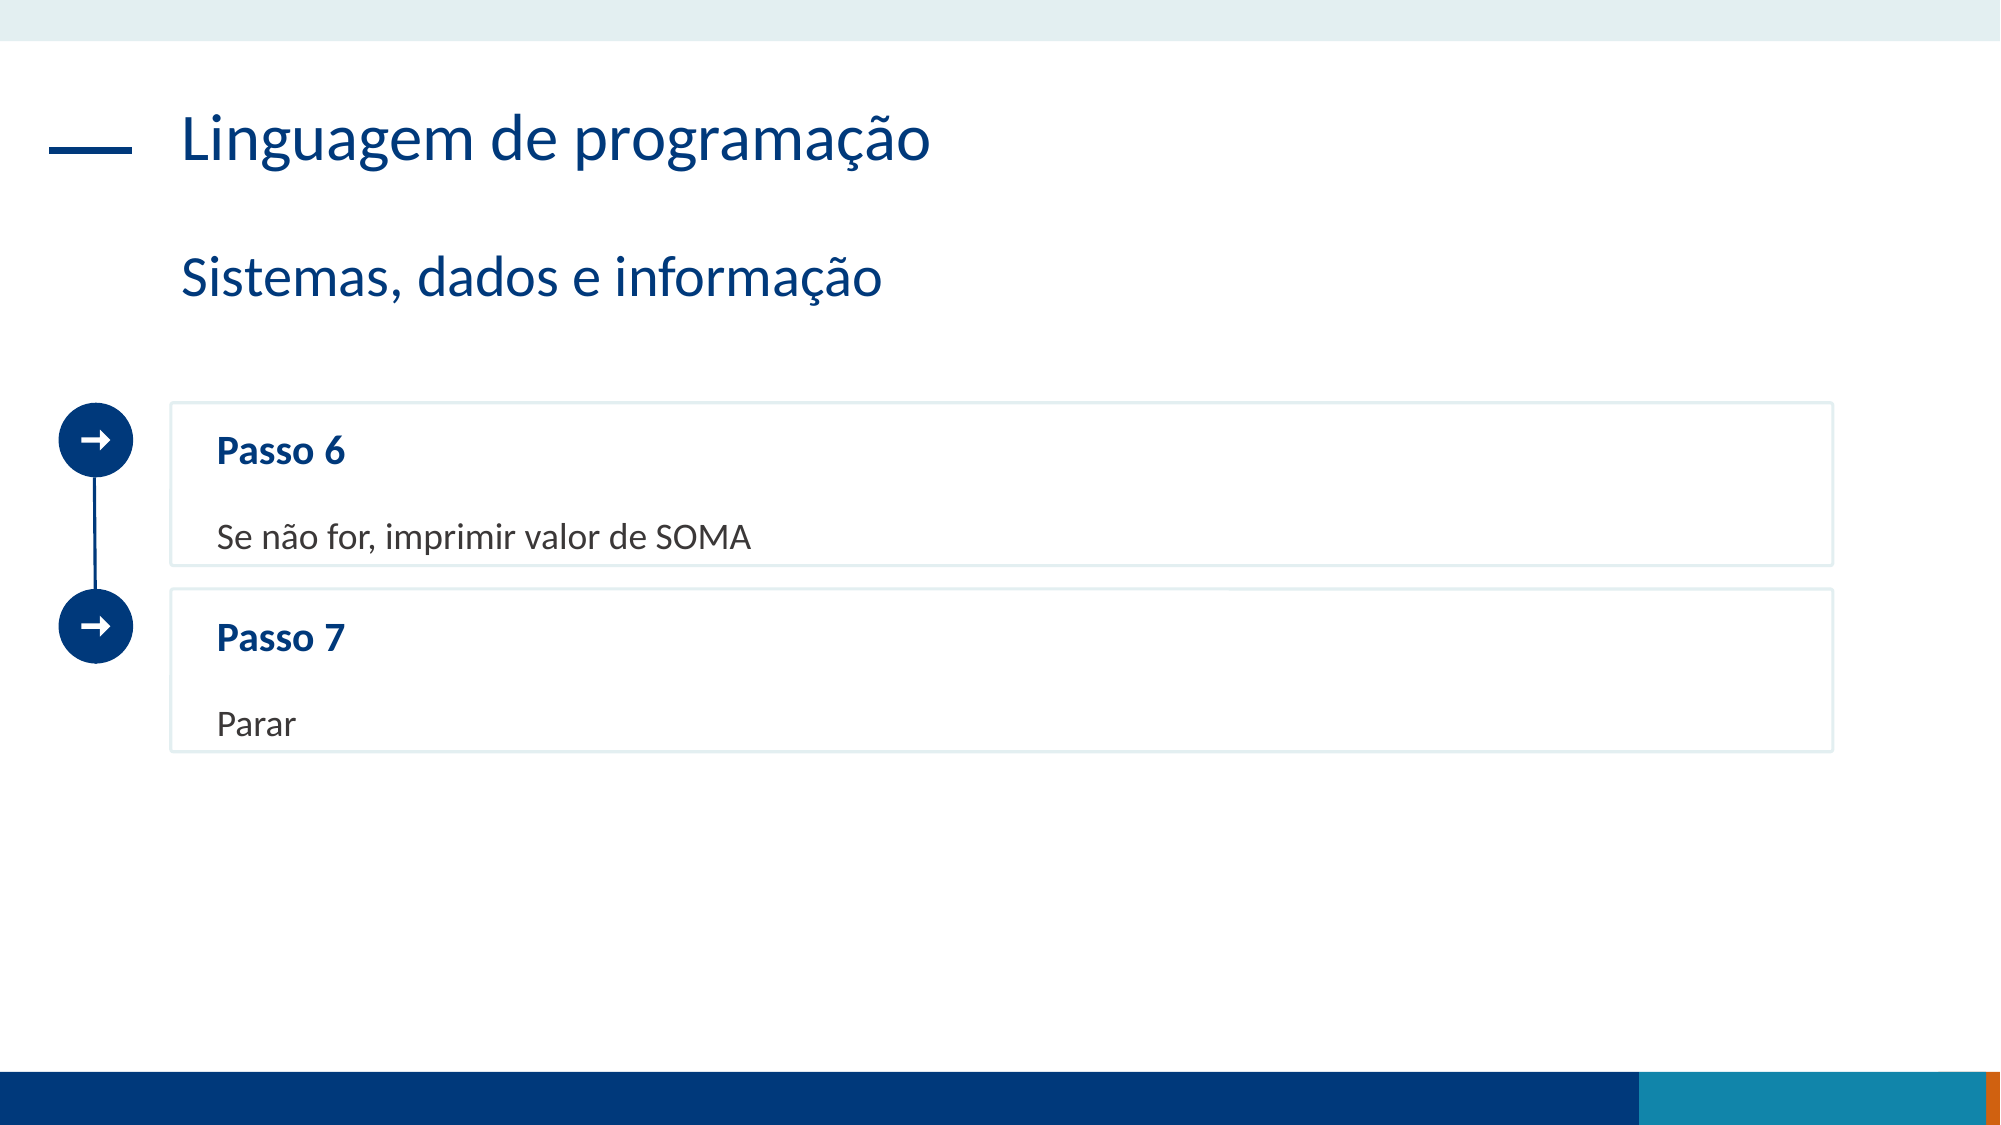

Linguagem de programação
Sistemas, dados e informação

Passo 6
Se não for, imprimir valor de SOMA

Passo 7
Parar